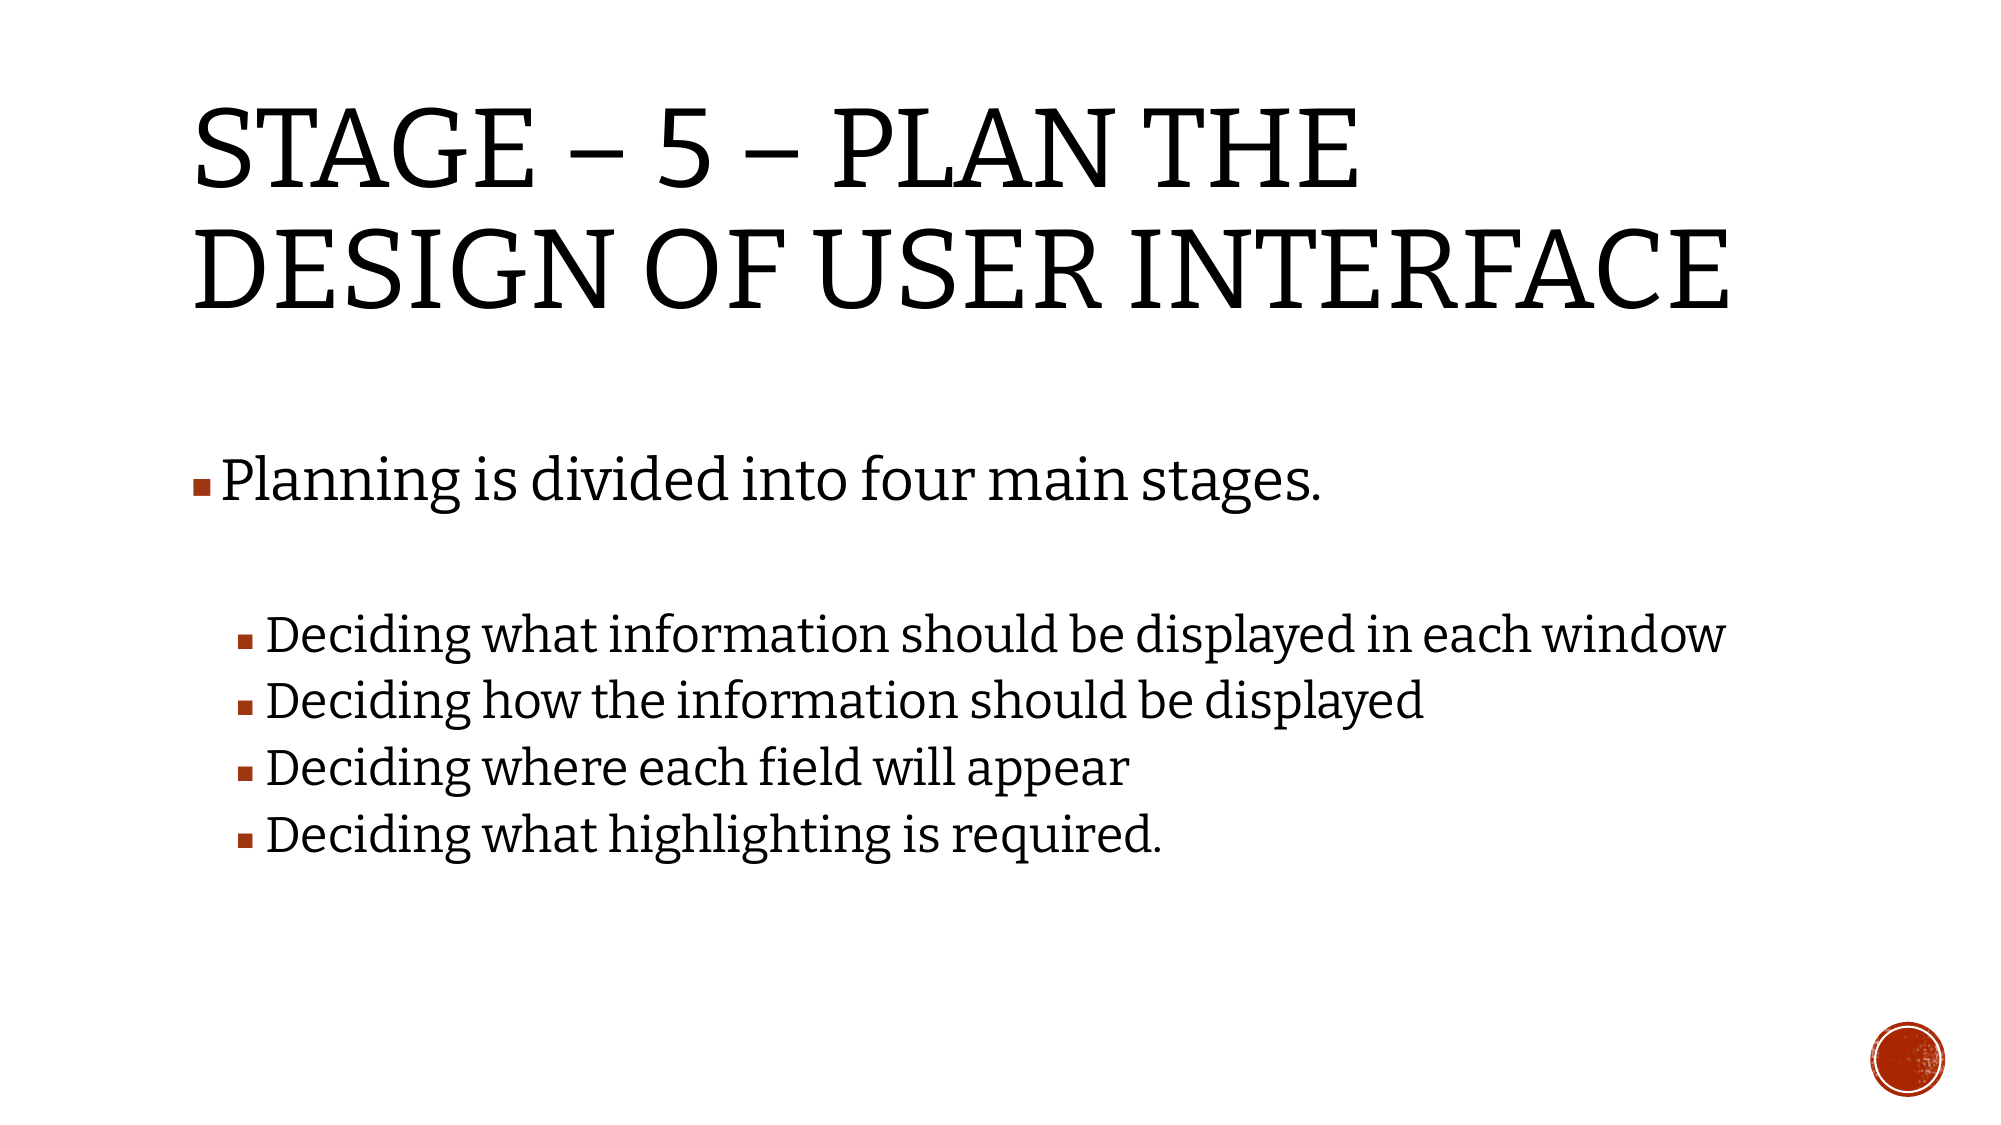

# STAGE – 5 – PLAN THE DESIGN OF USER INTERFACE

Planning is divided into four main stages.

Deciding what information should be displayed in each window
Deciding how the information should be displayed
Deciding where each field will appear
Deciding what highlighting is required.